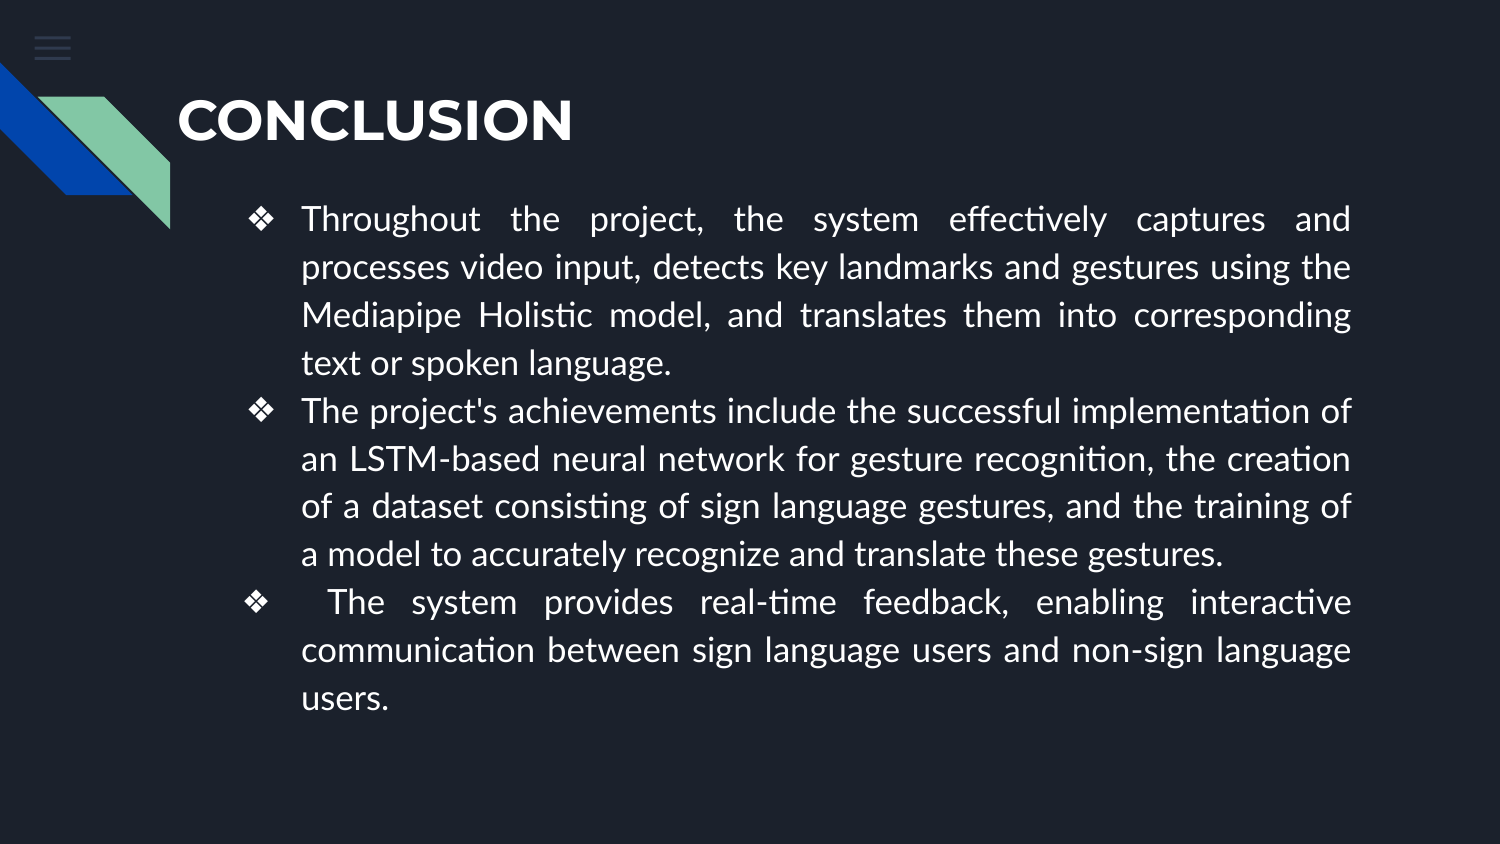

# CONCLUSION
Throughout the project, the system effectively captures and processes video input, detects key landmarks and gestures using the Mediapipe Holistic model, and translates them into corresponding text or spoken language.
The project's achievements include the successful implementation of an LSTM-based neural network for gesture recognition, the creation of a dataset consisting of sign language gestures, and the training of a model to accurately recognize and translate these gestures.
 The system provides real-time feedback, enabling interactive communication between sign language users and non-sign language users.